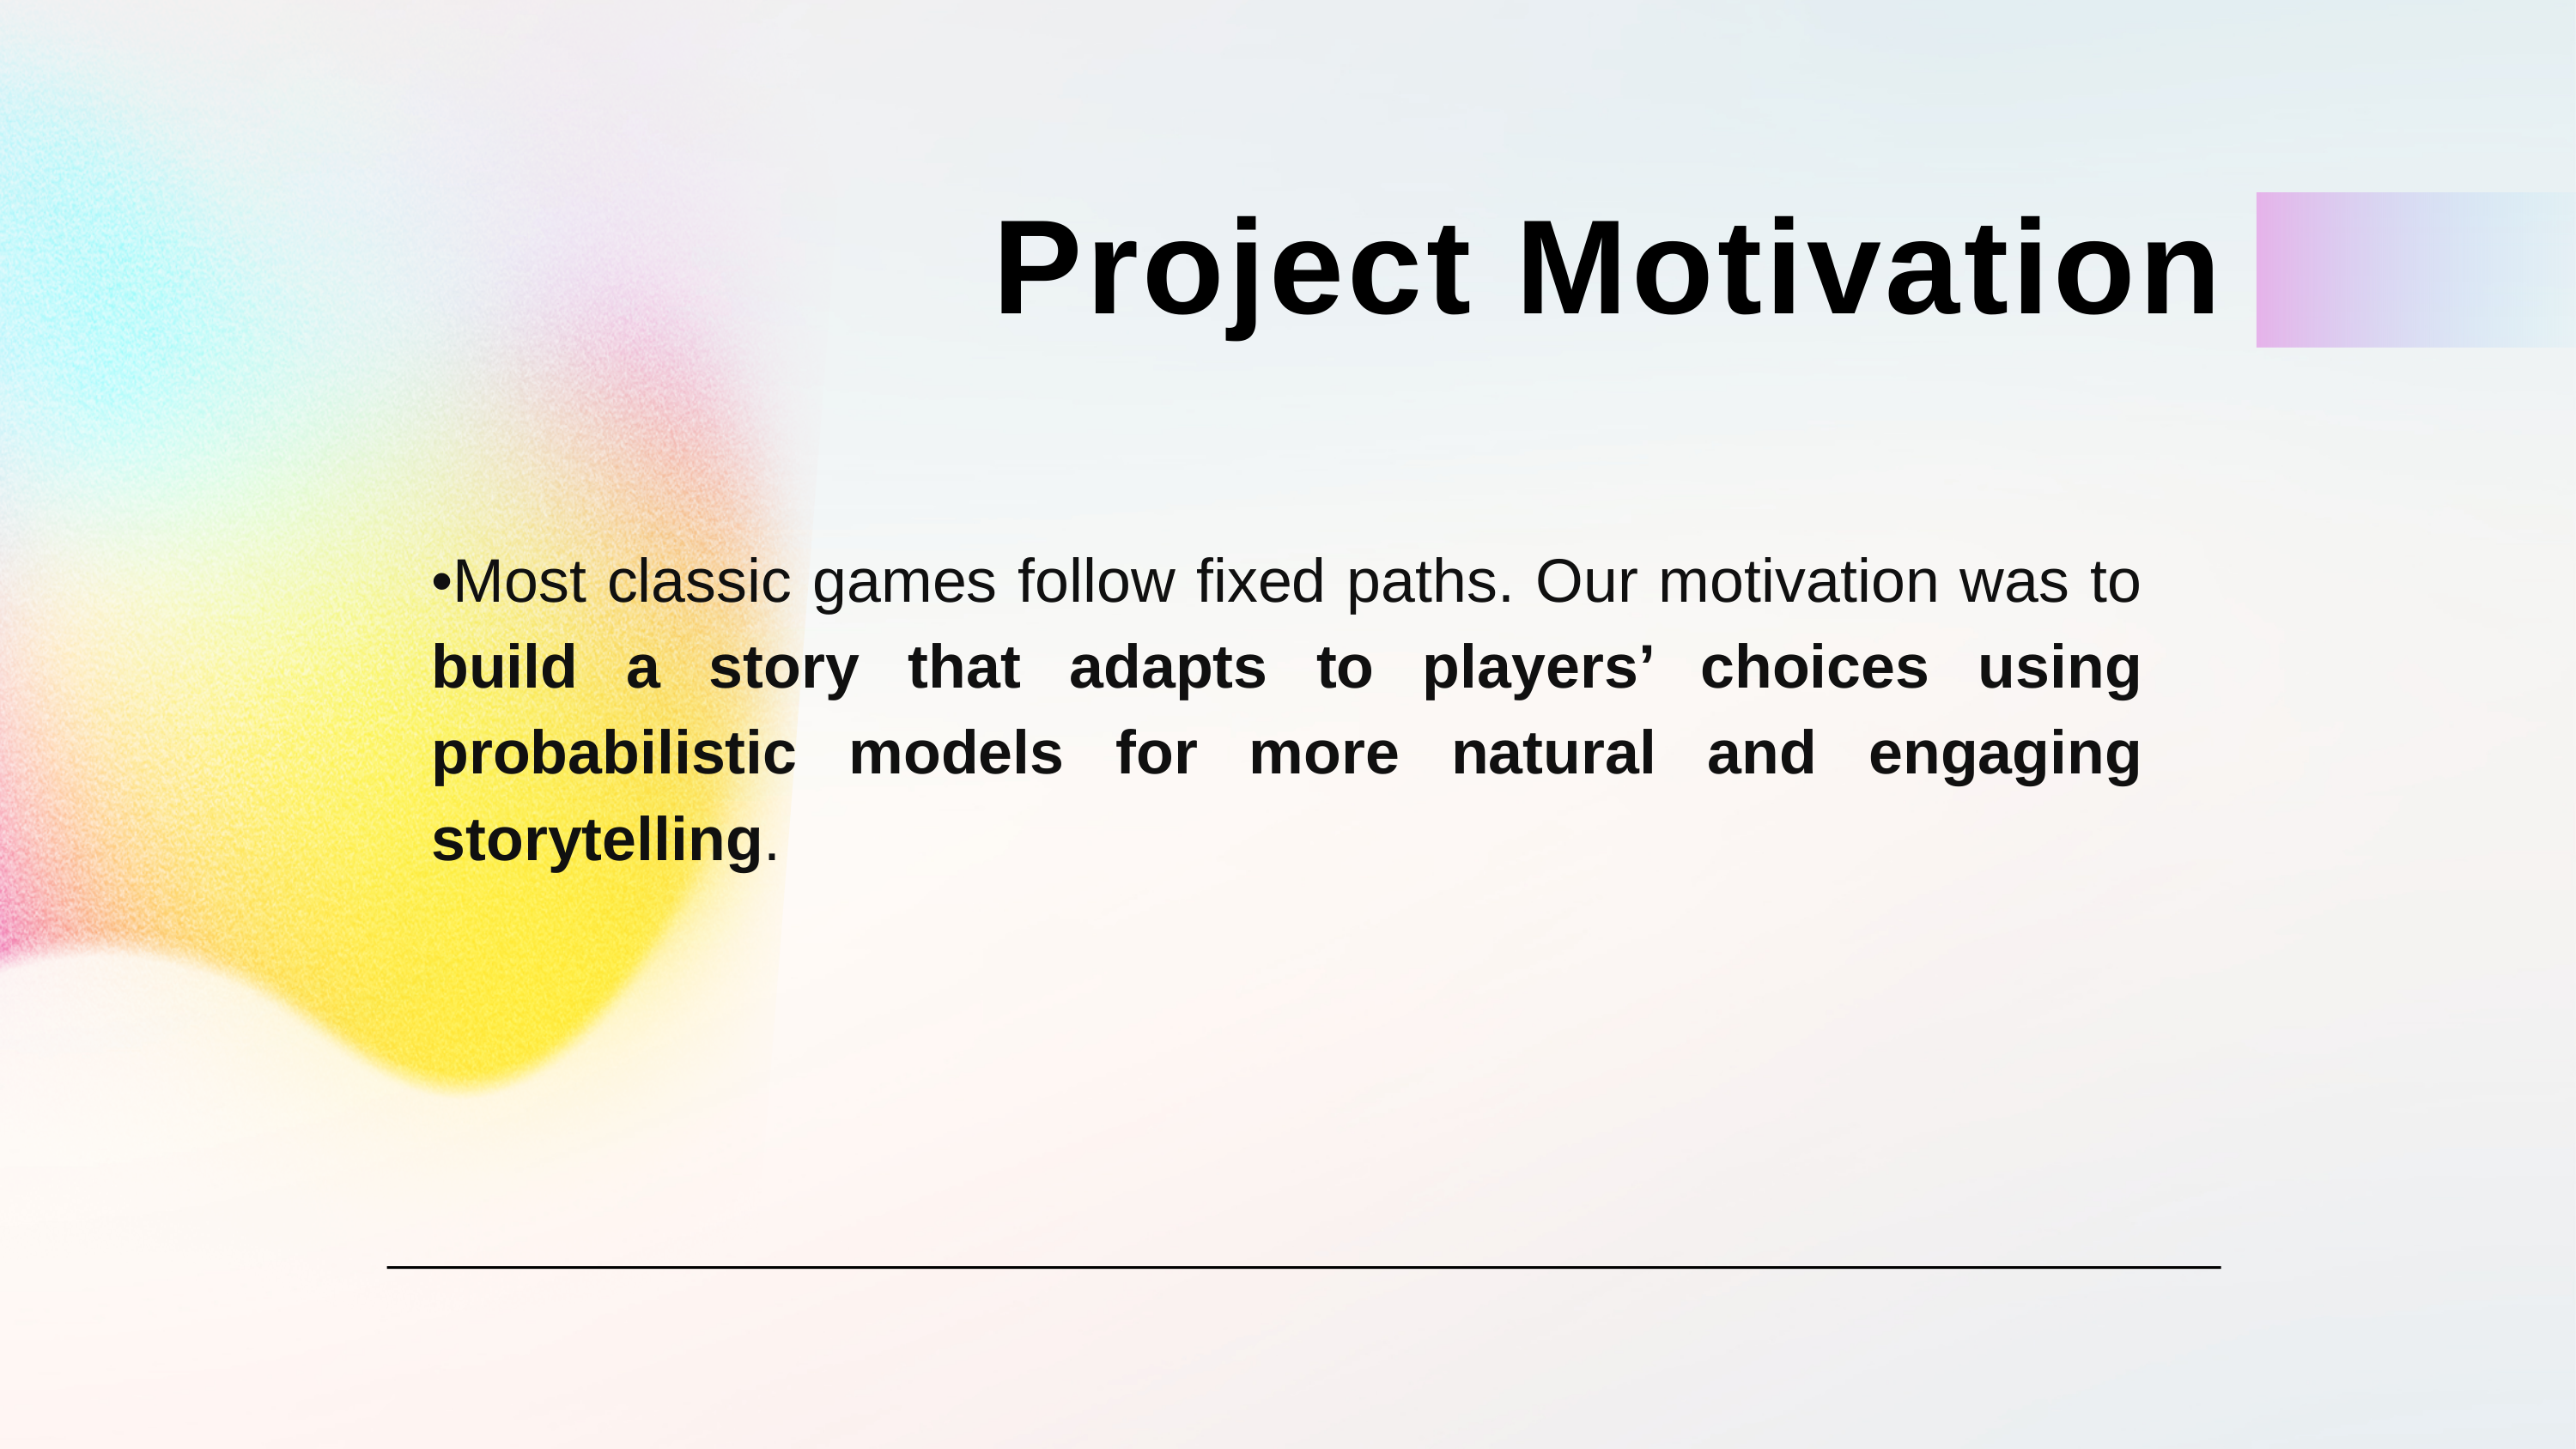

Project Motivation

•Most classic games follow fixed paths. Our motivation was to build a story that adapts to players’ choices using probabilistic models for more natural and engaging storytelling.